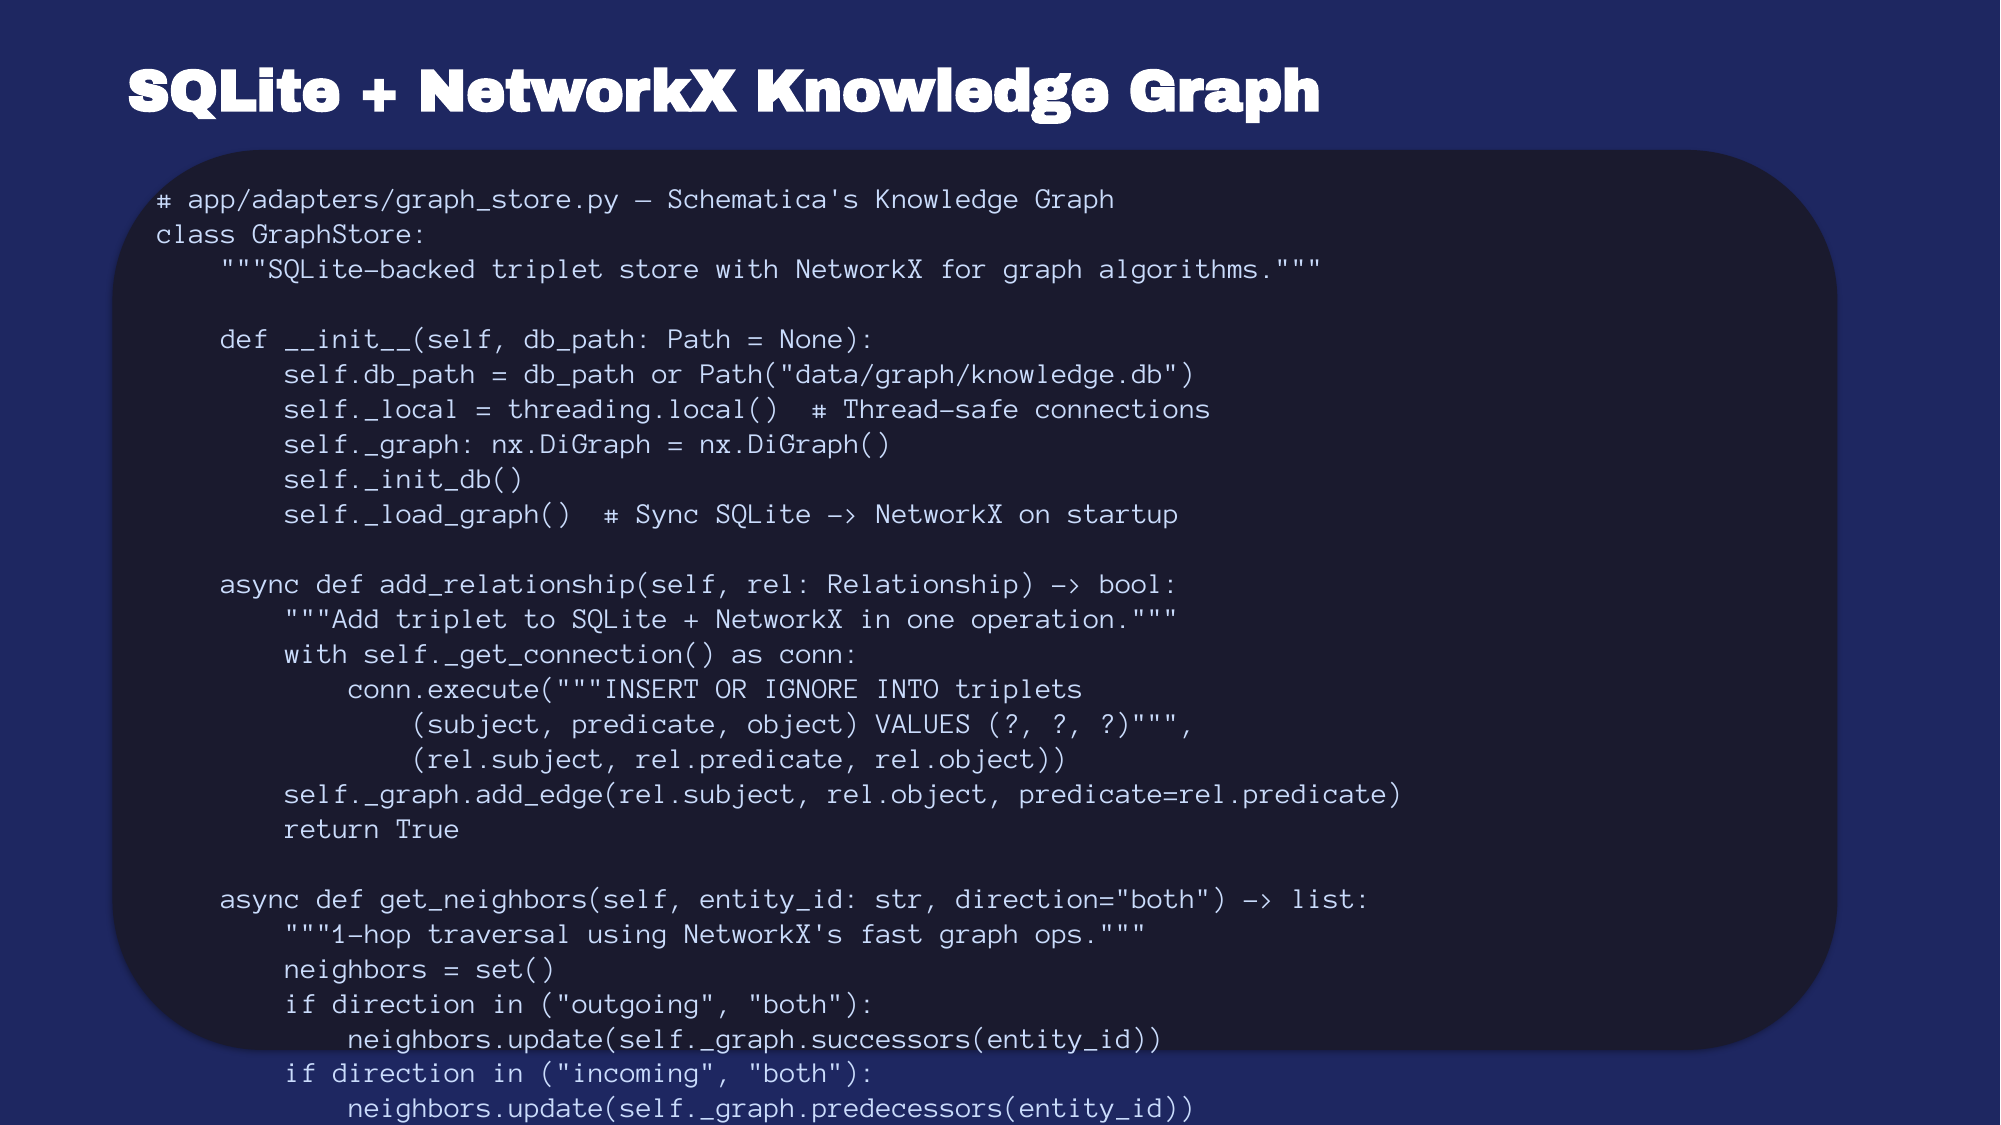

SQLite + NetworkX Knowledge Graph

# app/adapters/graph_store.py — Schematica's Knowledge Graph class GraphStore: """SQLite-backed triplet store with NetworkX for graph algorithms.""" def __init__(self, db_path: Path = None): self.db_path = db_path or Path("data/graph/knowledge.db") self._local = threading.local()  # Thread-safe connections self._graph: nx.DiGraph = nx.DiGraph() self._init_db() self._load_graph()  # Sync SQLite -> NetworkX on startup async def add_relationship(self, rel: Relationship) -> bool: """Add triplet to SQLite + NetworkX in one operation.""" with self._get_connection() as conn: conn.execute("""INSERT OR IGNORE INTO triplets (subject, predicate, object) VALUES (?, ?, ?)""", (rel.subject, rel.predicate, rel.object)) self._graph.add_edge(rel.subject, rel.object, predicate=rel.predicate) return True async def get_neighbors(self, entity_id: str, direction="both") -> list: """1-hop traversal using NetworkX's fast graph ops.""" neighbors = set() if direction in ("outgoing", "both"): neighbors.update(self._graph.successors(entity_id)) if direction in ("incoming", "both"): neighbors.update(self._graph.predecessors(entity_id)) return list(neighbors) async def shortest_path(self, source: str, target: str) -> list: return nx.shortest_path(self._graph.to_undirected(), source, target)